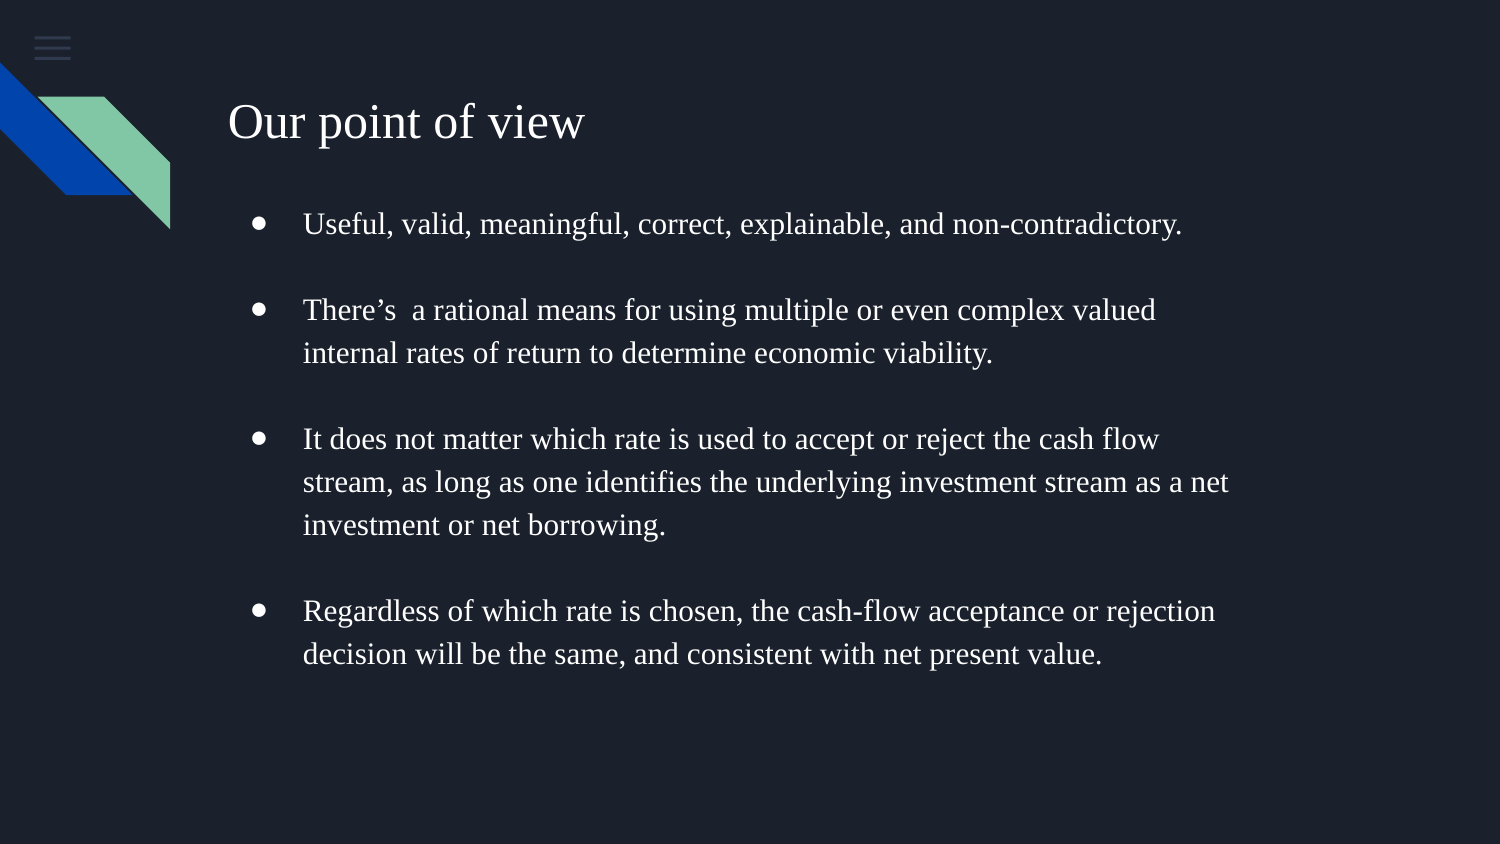

# Our point of view
Useful, valid, meaningful, correct, explainable, and non-contradictory.

There’s  a rational means for using multiple or even complex valued internal rates of return to determine economic viability.

It does not matter which rate is used to accept or reject the cash flow stream, as long as one identifies the underlying investment stream as a net investment or net borrowing.

Regardless of which rate is chosen, the cash-flow acceptance or rejection decision will be the same, and consistent with net present value.